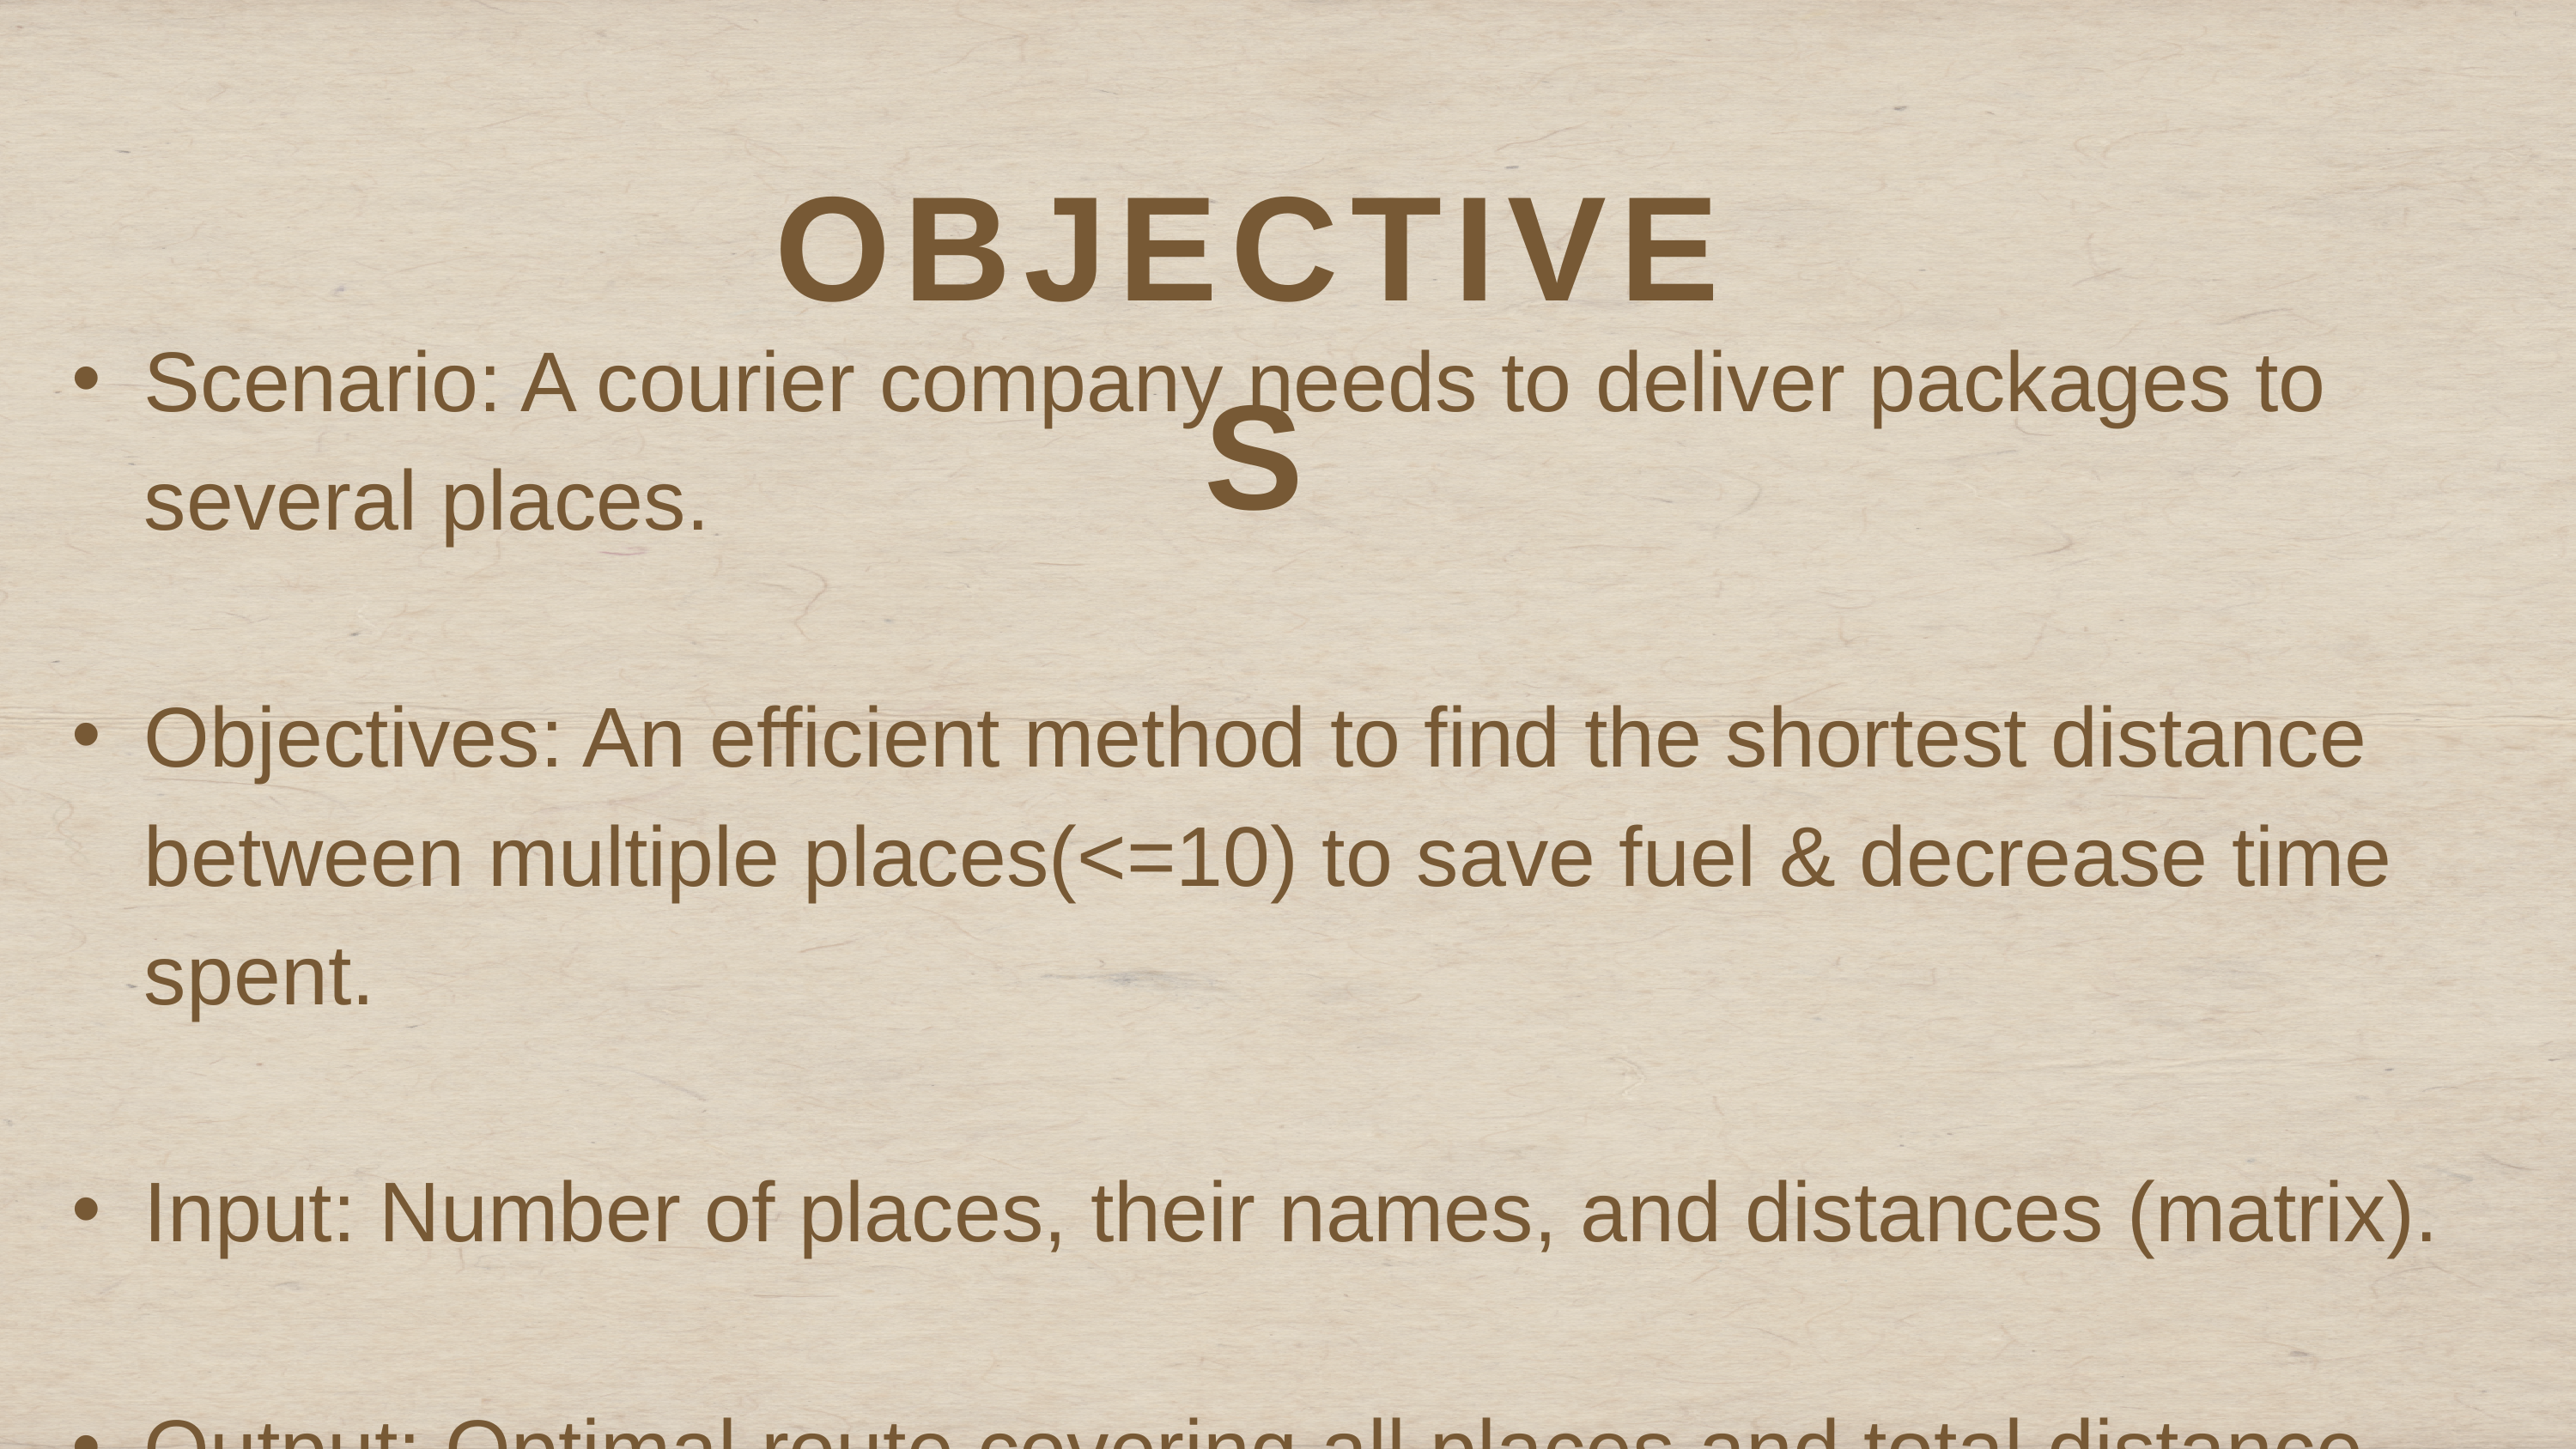

OBJECTIVES
Scenario: A courier company needs to deliver packages to several places.

Objectives: An efficient method to find the shortest distance between multiple places(<=10) to save fuel & decrease time spent.

Input: Number of places, their names, and distances (matrix).

Output: Optimal route covering all places and total distance.